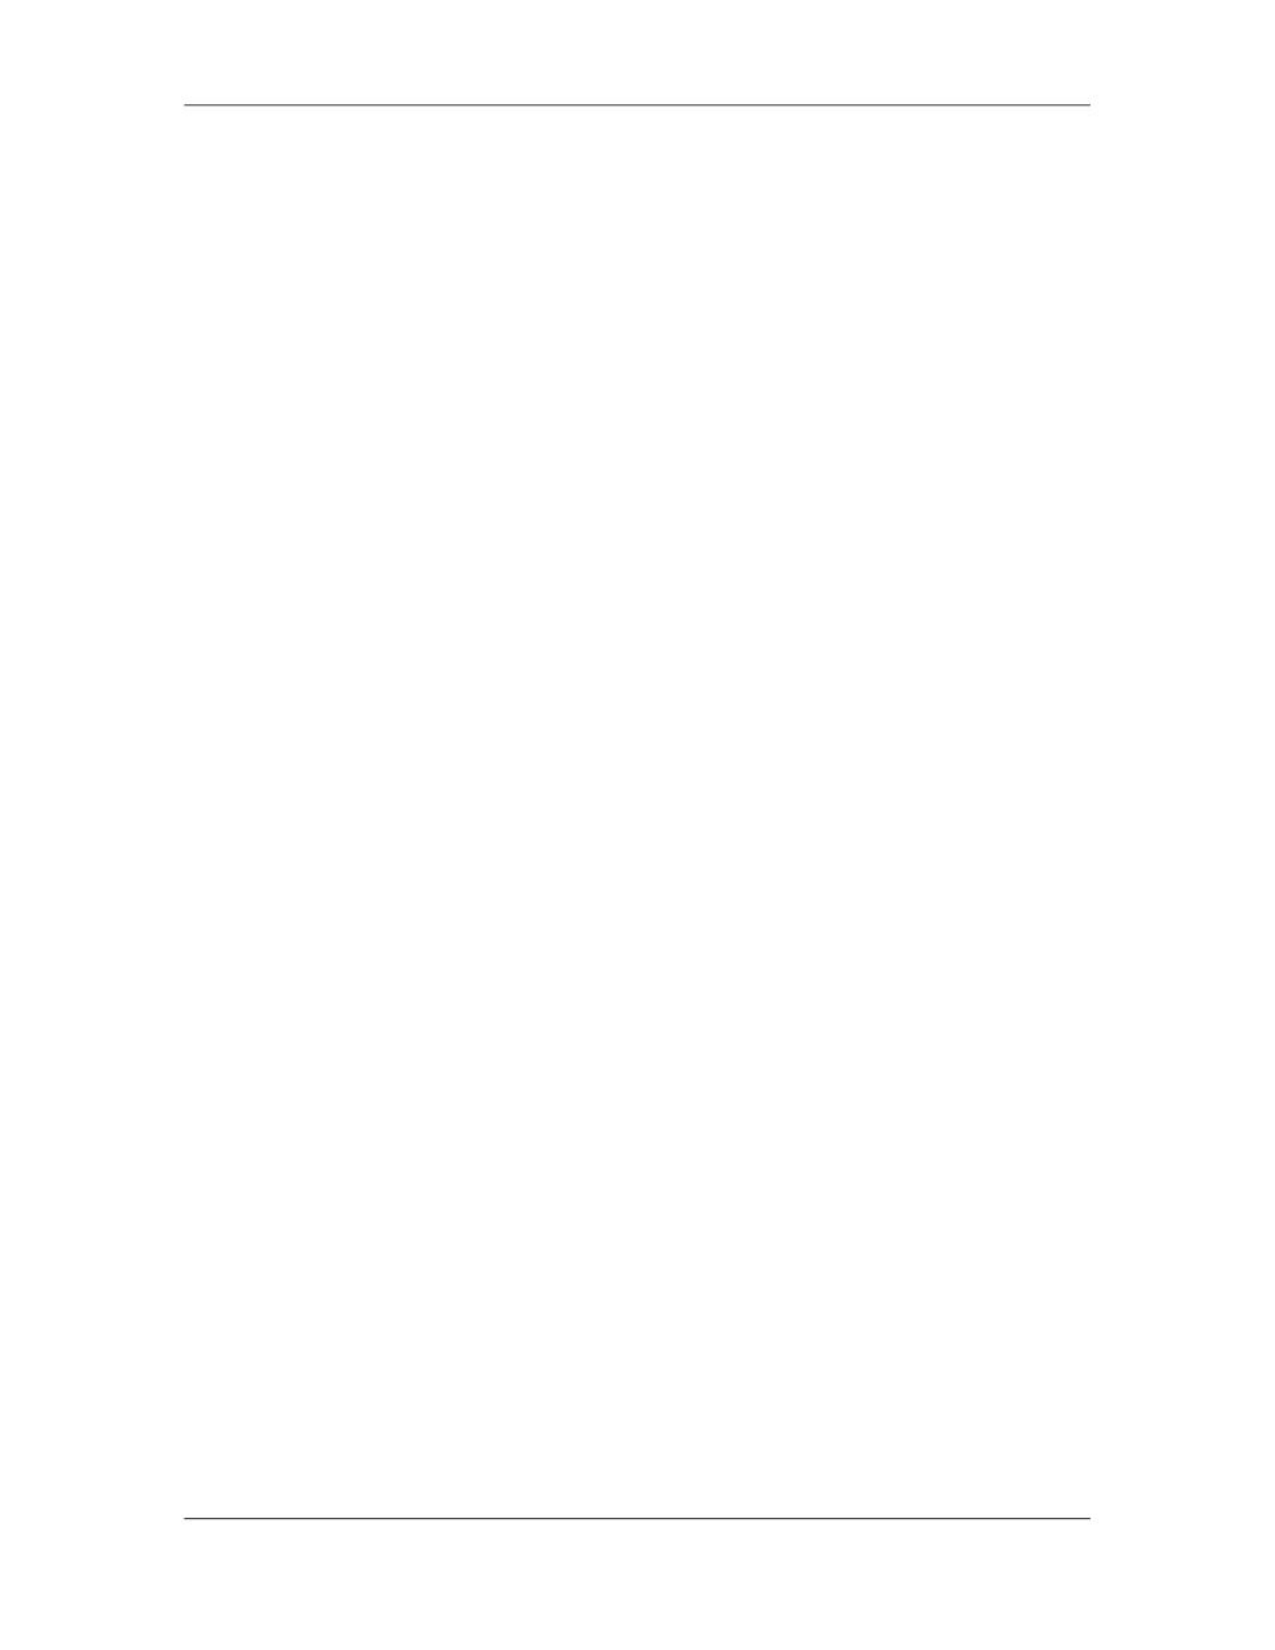

Software Project Management (CS615)

																																																																																																																																																																																																																														LECTURE # 19

																																																																																																																																																																			2. Software Development Fundamentals
																																																																																																																																																																																																									Technical Fundamentals

																																																																											2.15     Quality Assurance Management

																																																																																										⇒					Software Quality Assurance Activities

																																																																																																									SQA is the process of evaluating the quality of a product and enforcing adherence

																																																																																																									to software product standards and procedures. It is an umbrella activity that

																																																																																																									ensures conformance to standards and procedures throughout the SDLC of a

																																																																																																									software product. There are a large number of tasks involved in SQA activities.

																																																																																																									These include:

																																																																																																																																	i.															Formulating a quality management plan

																																																																																																																															ii.															Applying software engineering techniques

																																																																																																																												iii.															Conducting formal technical reviews

																																																																																																																												iv.															Applying a multi-tiered testing strategy

																																																																																																																															v.															Enforcing process adherence

																																																																																																																												vi.															Controlling change

																																																																																																																										vii.															Measuring impact of change

																																																																																																																							viii.															Performing SQA audits

																																																																																																																												ix.															Keeping records and reporting

																																																																																				i.															Formulating a Quality Management Plan

																																																																																																									One of the tasks of SQA is the formulation of a quality management plan. The

																																																																																																									quality management plan identifies the quality aspects of the software product to

																																																																																																									be developed. It helps in planning checkpoints for work products and the

																																																																																																									development process. It also tracks changes made to the development process

																																																																																																									based on the results of the checks. The quality management plan is tracked as a

																																																																																																									live plan throughout the SDLC.

																																																																																		ii.															Applying Software Engineering

																																																																																																									Application of software engineering techniques helps the software designer to

																																																																																																									achieve high quality specification. The designer gathers information using

																																																																																																									techniques such as interviews and FAST. Using the information gathered, the

																																																																																																									designer prepares project estimation with the help of techniques such as WBS,

																																																																																																									SLOC estimation, or FP estimation.

																																																																															iii.															Conducting Formal Technical Reviews
																																																																																																									Formal technical review (FTR) in conducted to assess the quality and design of

																																																																																																									the prototype. It is a meeting with the technical staff to discuss the quality

																																																																																						                                                                                                                                 122

																																																																																																																																																																																						© Copyright Virtual University of Pakistan